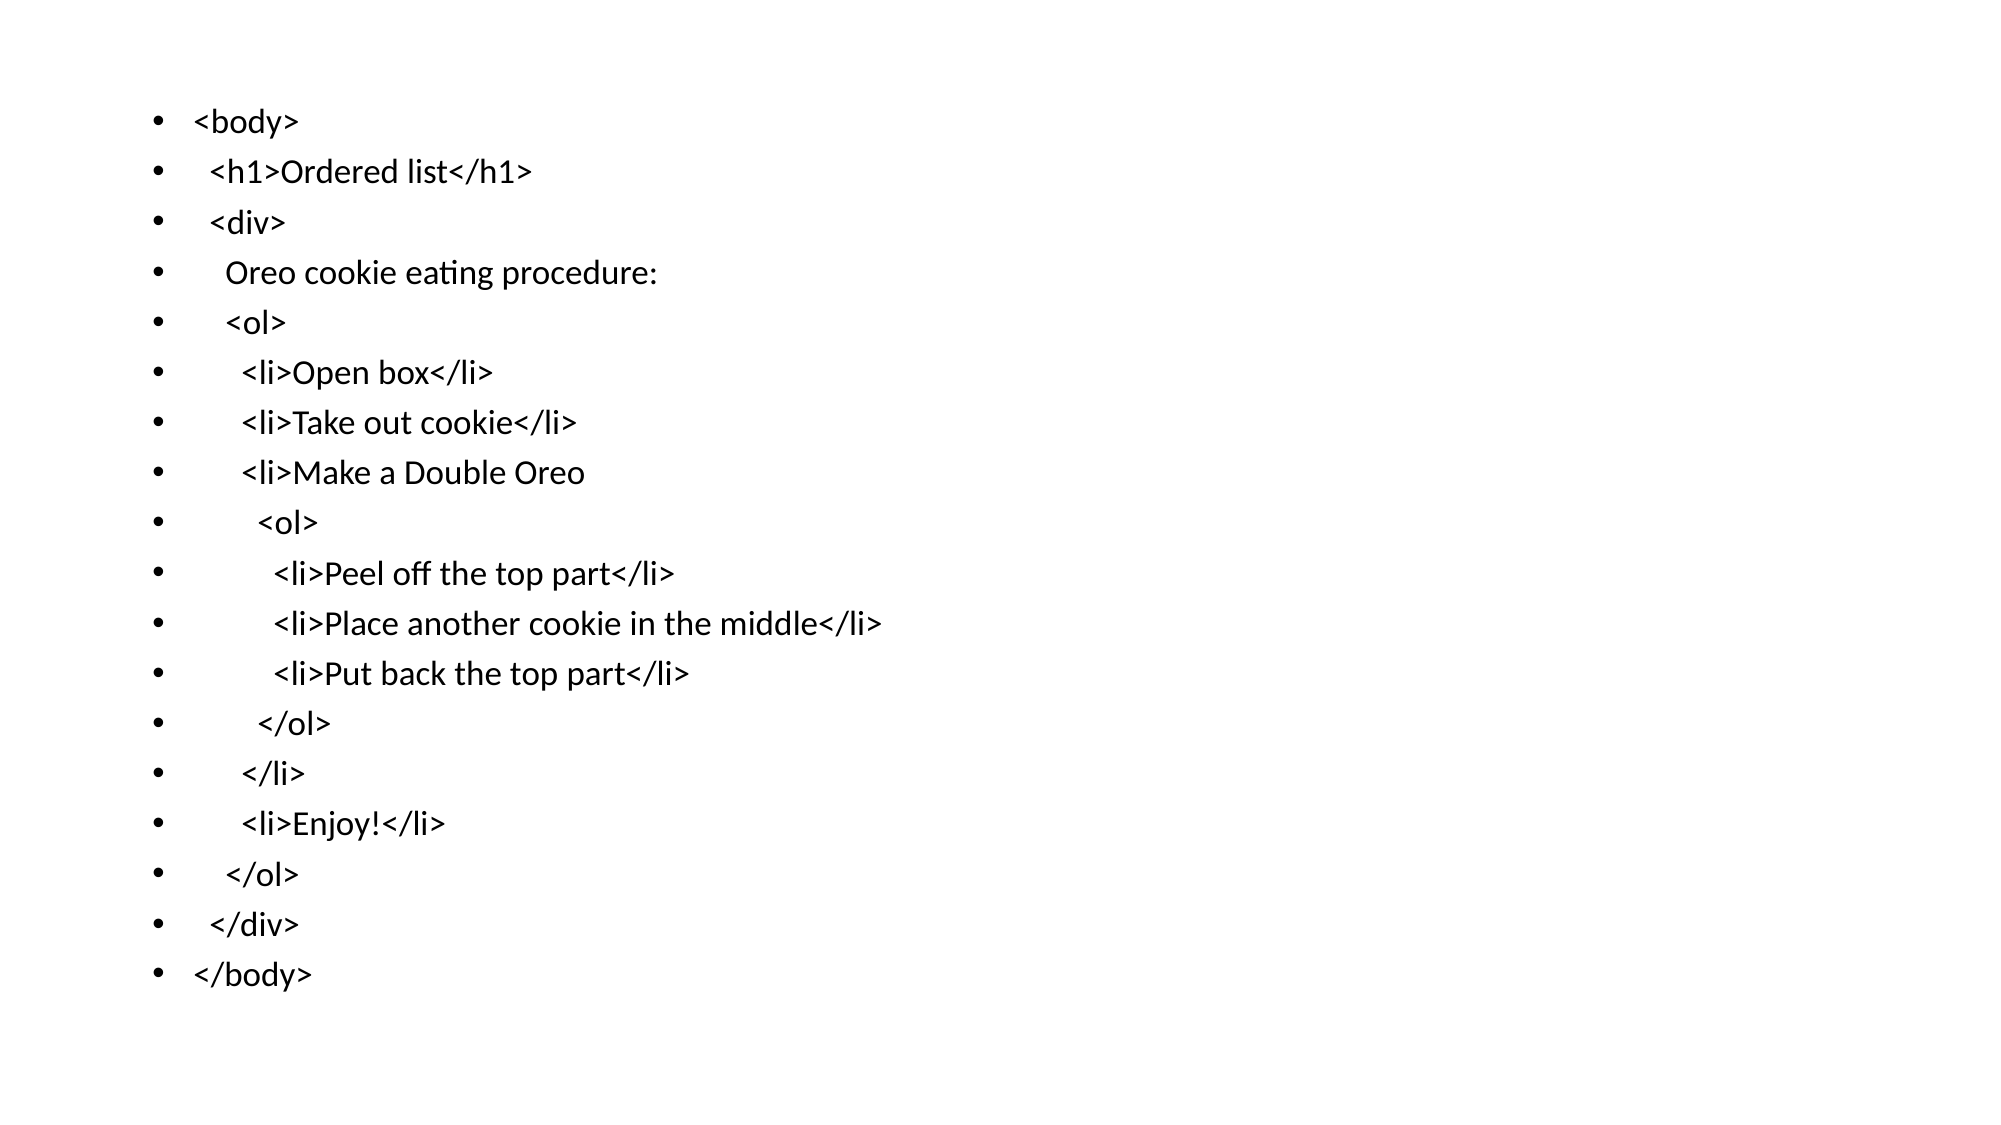

<body>
  <h1>Ordered list</h1>
  <div>
    Oreo cookie eating procedure:
    <ol>
      <li>Open box</li>
      <li>Take out cookie</li>
      <li>Make a Double Oreo
        <ol>
          <li>Peel off the top part</li>
          <li>Place another cookie in the middle</li>
          <li>Put back the top part</li>
        </ol>
      </li>
      <li>Enjoy!</li>
    </ol>
  </div>
</body>